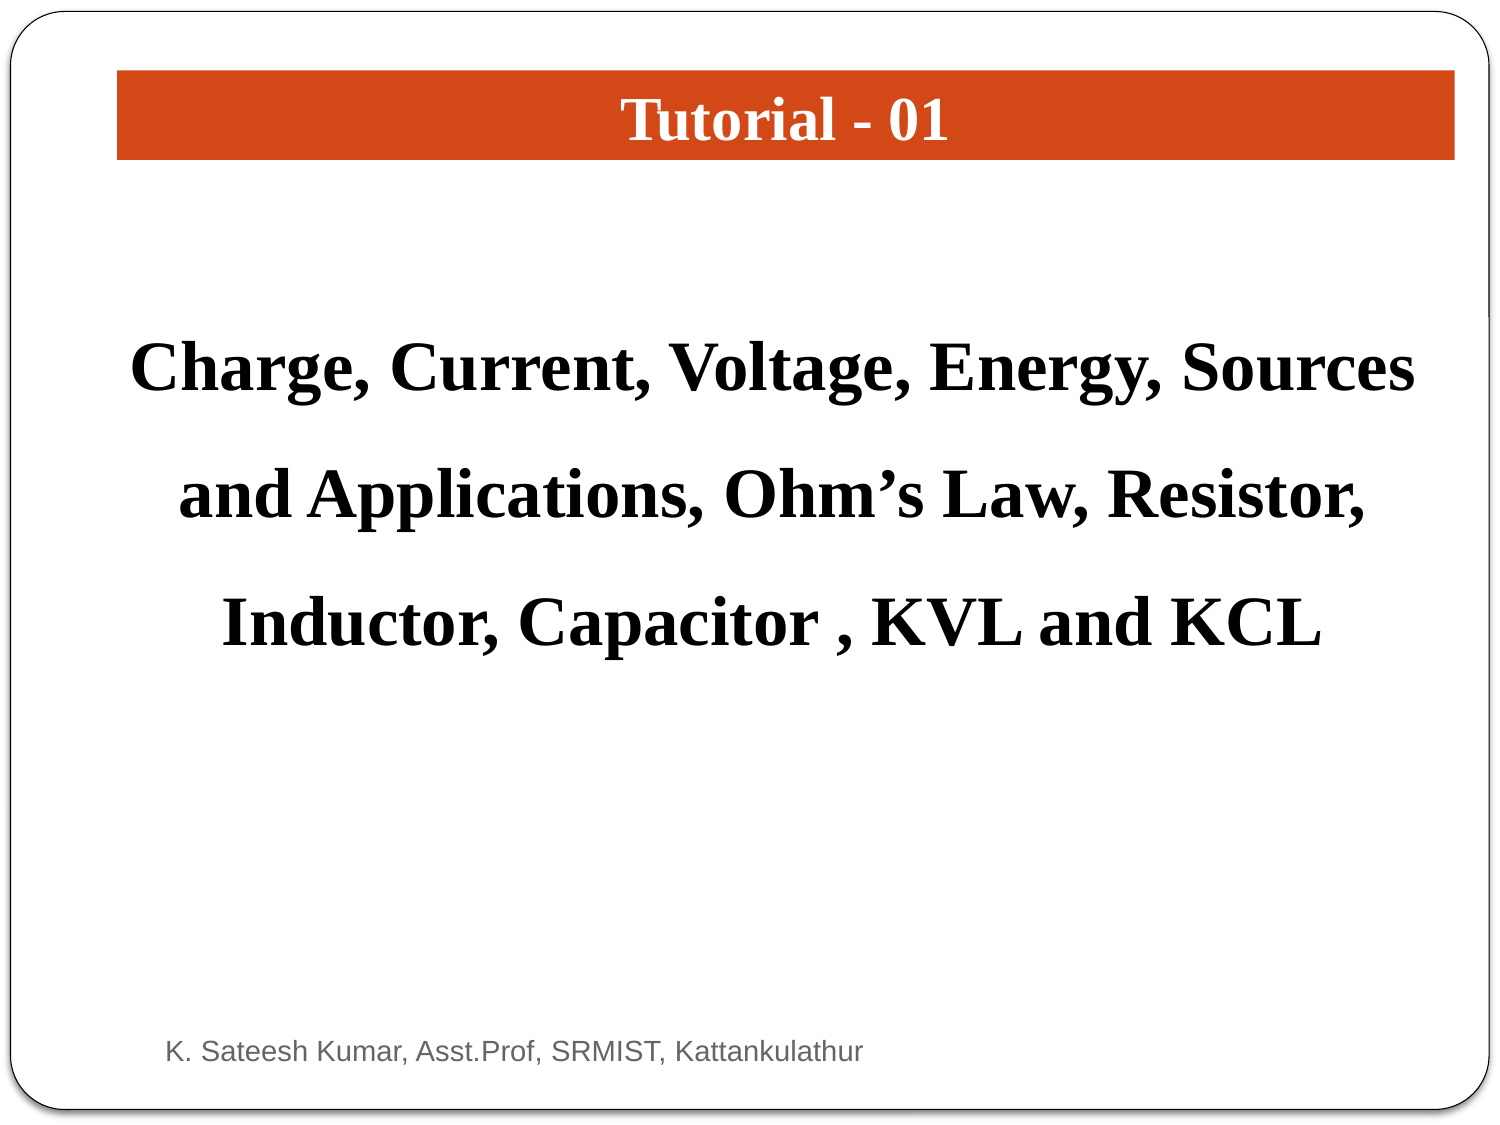

Tutorial - 01
Charge, Current, Voltage, Energy, Sources and Applications, Ohm’s Law, Resistor, Inductor, Capacitor , KVL and KCL
K. Sateesh Kumar, Asst.Prof, SRMIST, Kattankulathur